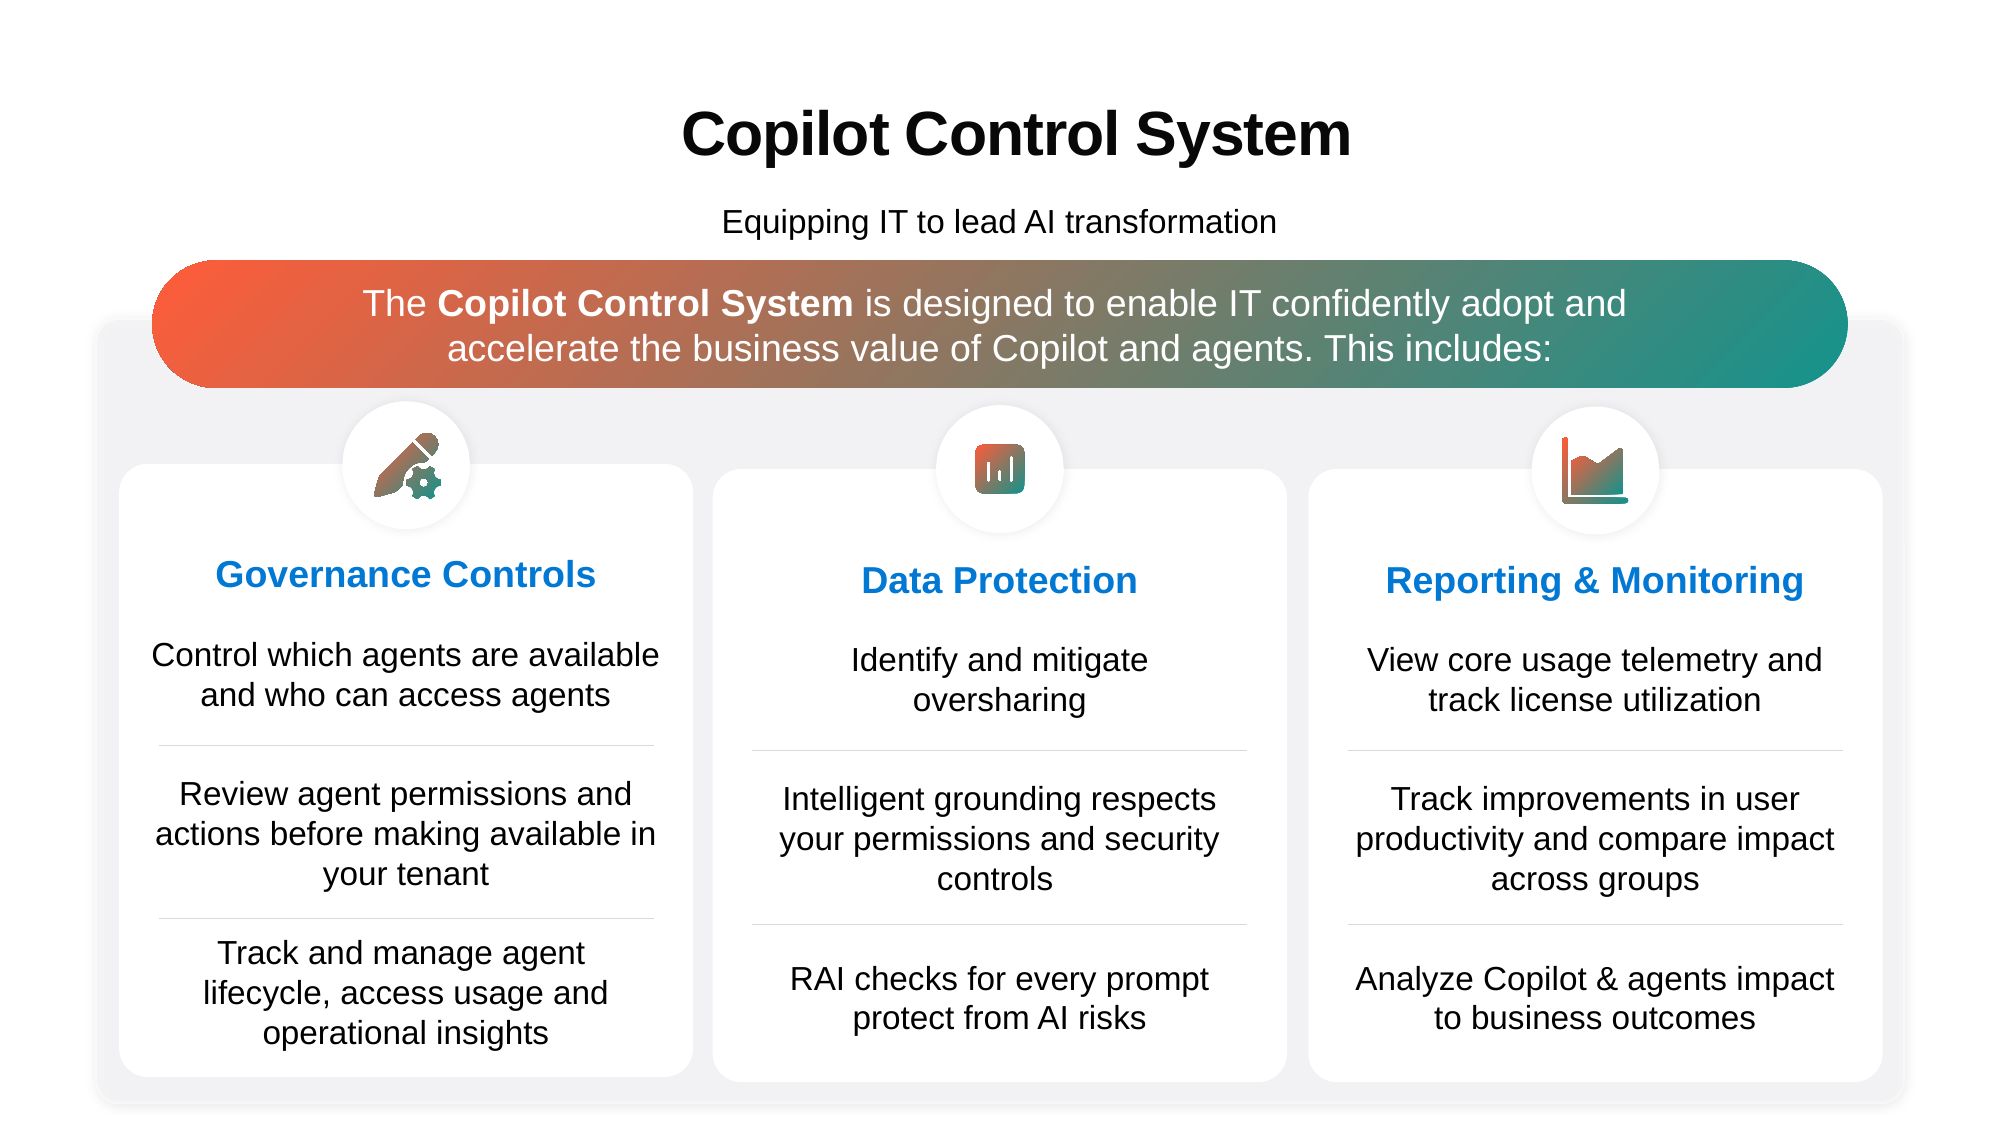

Copilot Control System
Equipping IT to lead AI transformation
The Copilot Control System is designed to enable IT confidently adopt and
accelerate the business value of Copilot and agents. This includes:

Governance Controls
Data Protection
Reporting & Monitoring
Control which agents are available and who can access agents
Identify and mitigate
oversharing
View core usage telemetry and track license utilization
Review agent permissions and actions before making available in your tenant
Intelligent grounding respects
your permissions and security controls
Track improvements in user productivity and compare impact across groups
Track and manage agent
lifecycle, access usage and operational insights
RAI checks for every prompt
protect from AI risks
Analyze Copilot & agents impact to business outcomes